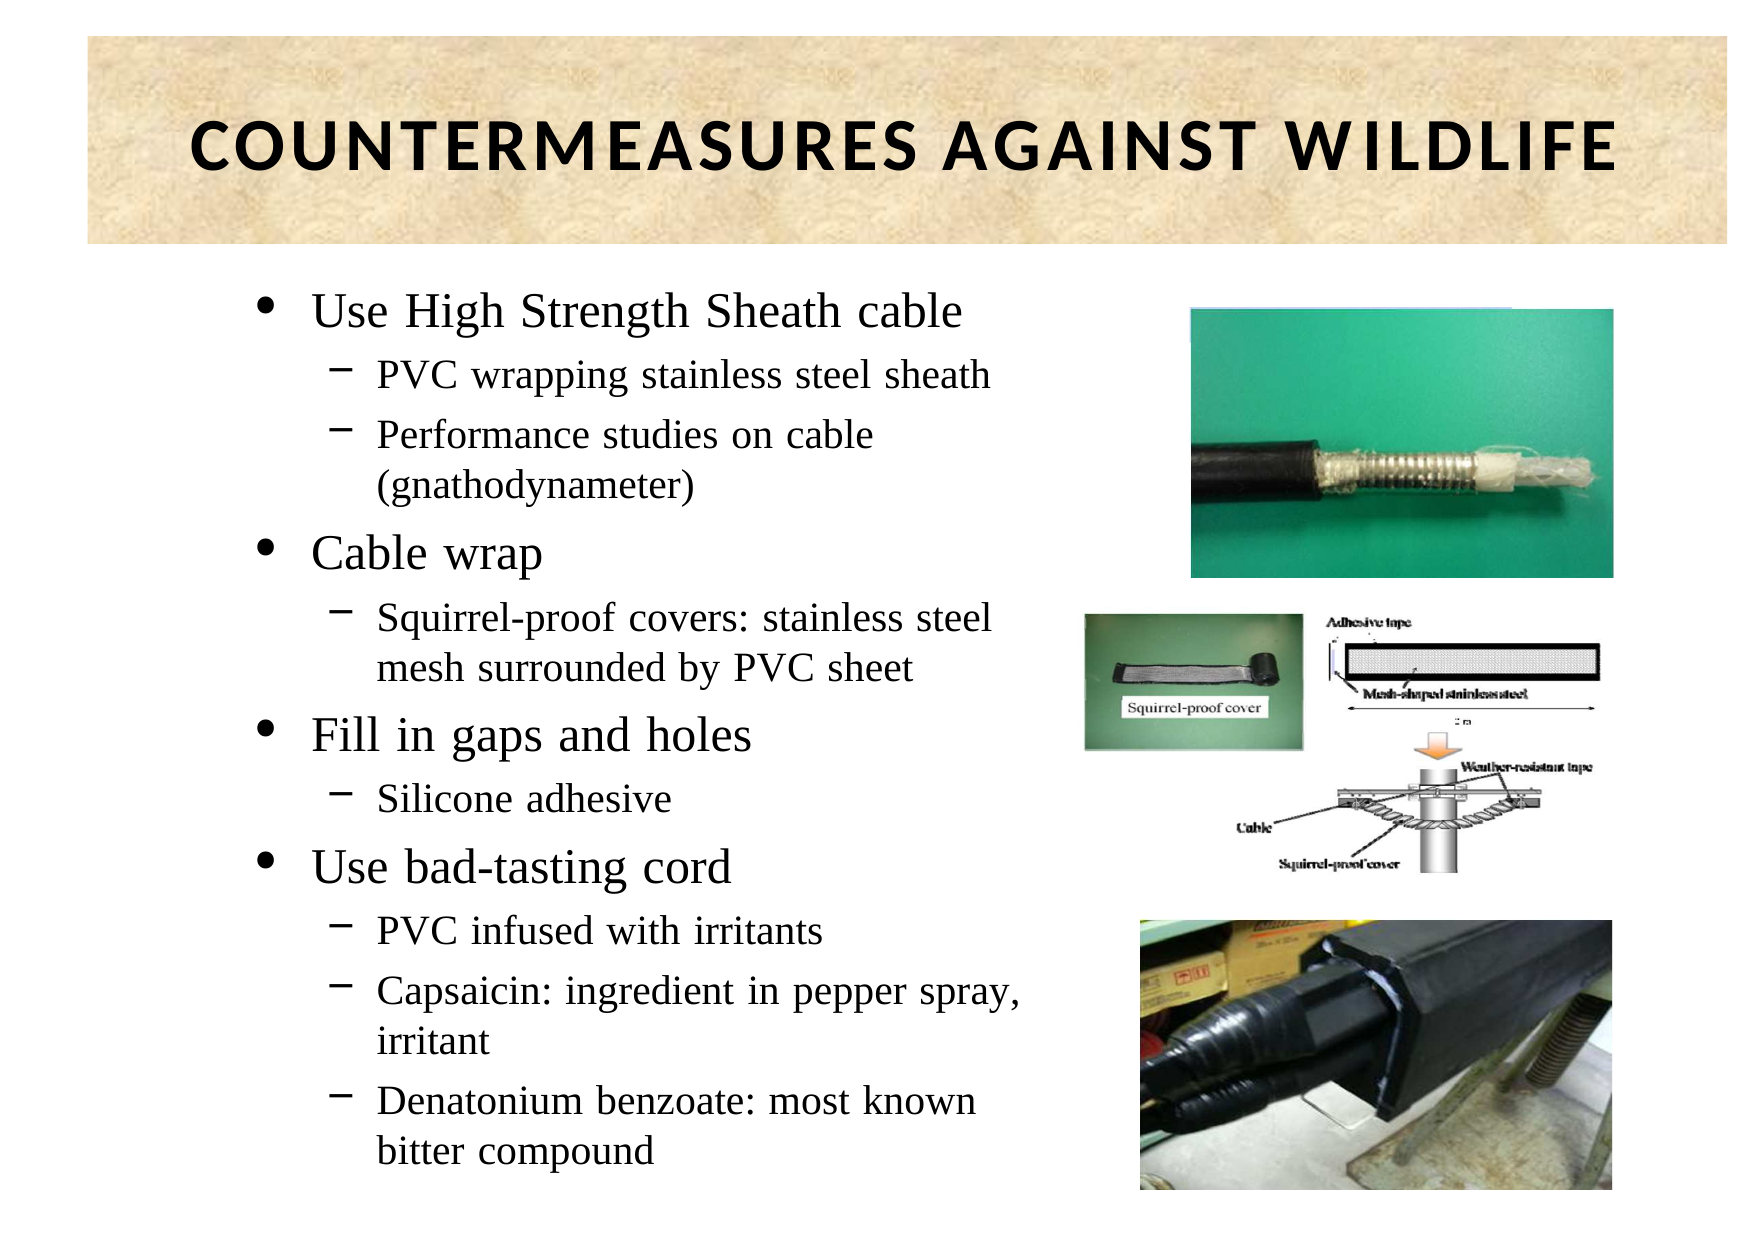

# COUNTERMEASURES AGAINST WILDLIFE
Use High Strength Sheath cable
PVC wrapping stainless steel sheath
Performance studies on cable (gnathodynameter)

Cable wrap
Squirrel-proof covers: stainless steel mesh surrounded by PVC sheet

Fill in gaps and holes
Silicone adhesive

Use bad-tasting cord
PVC infused with irritants
Capsaicin: ingredient in pepper spray, irritant
Denatonium benzoate: most known bitter compound

36